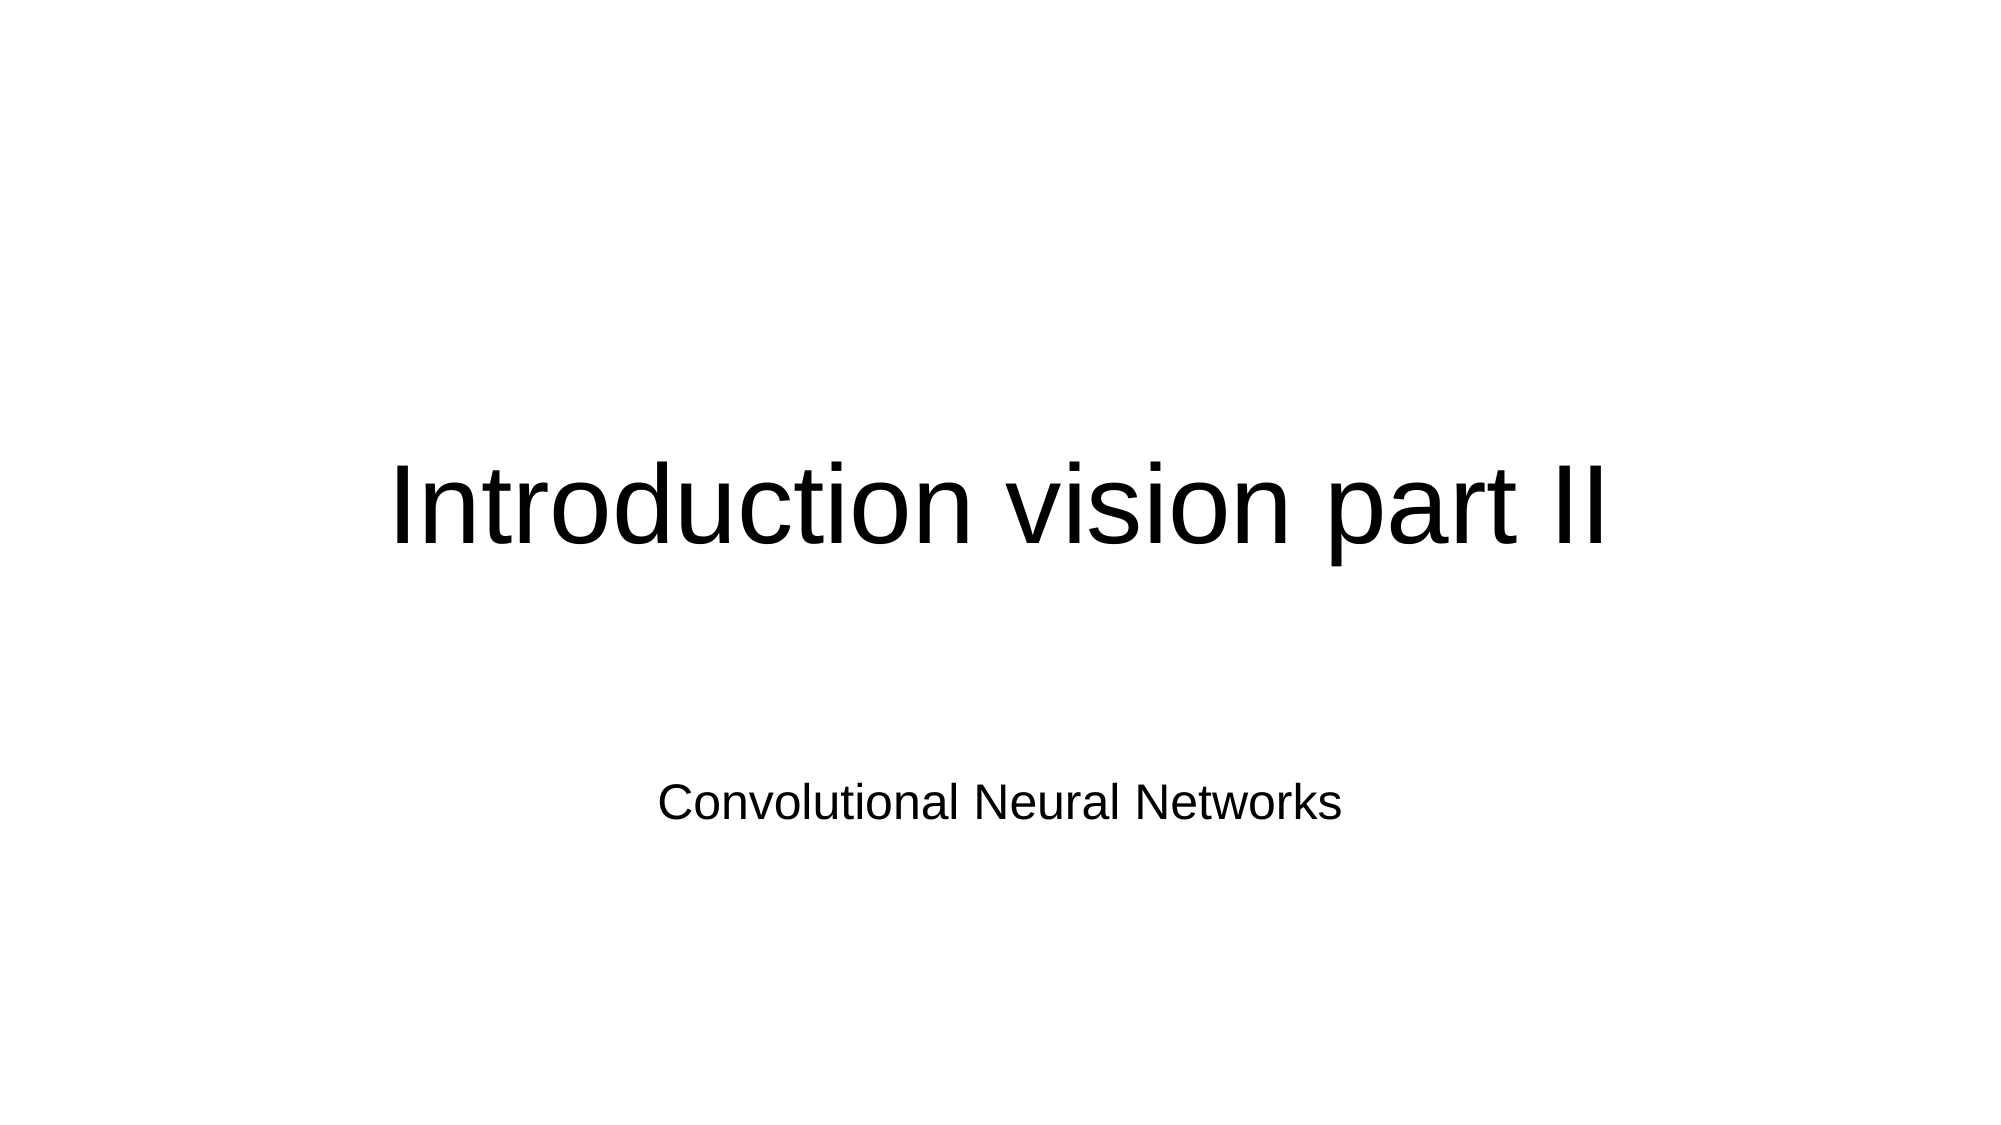

# Introduction vision part II
Convolutional Neural Networks